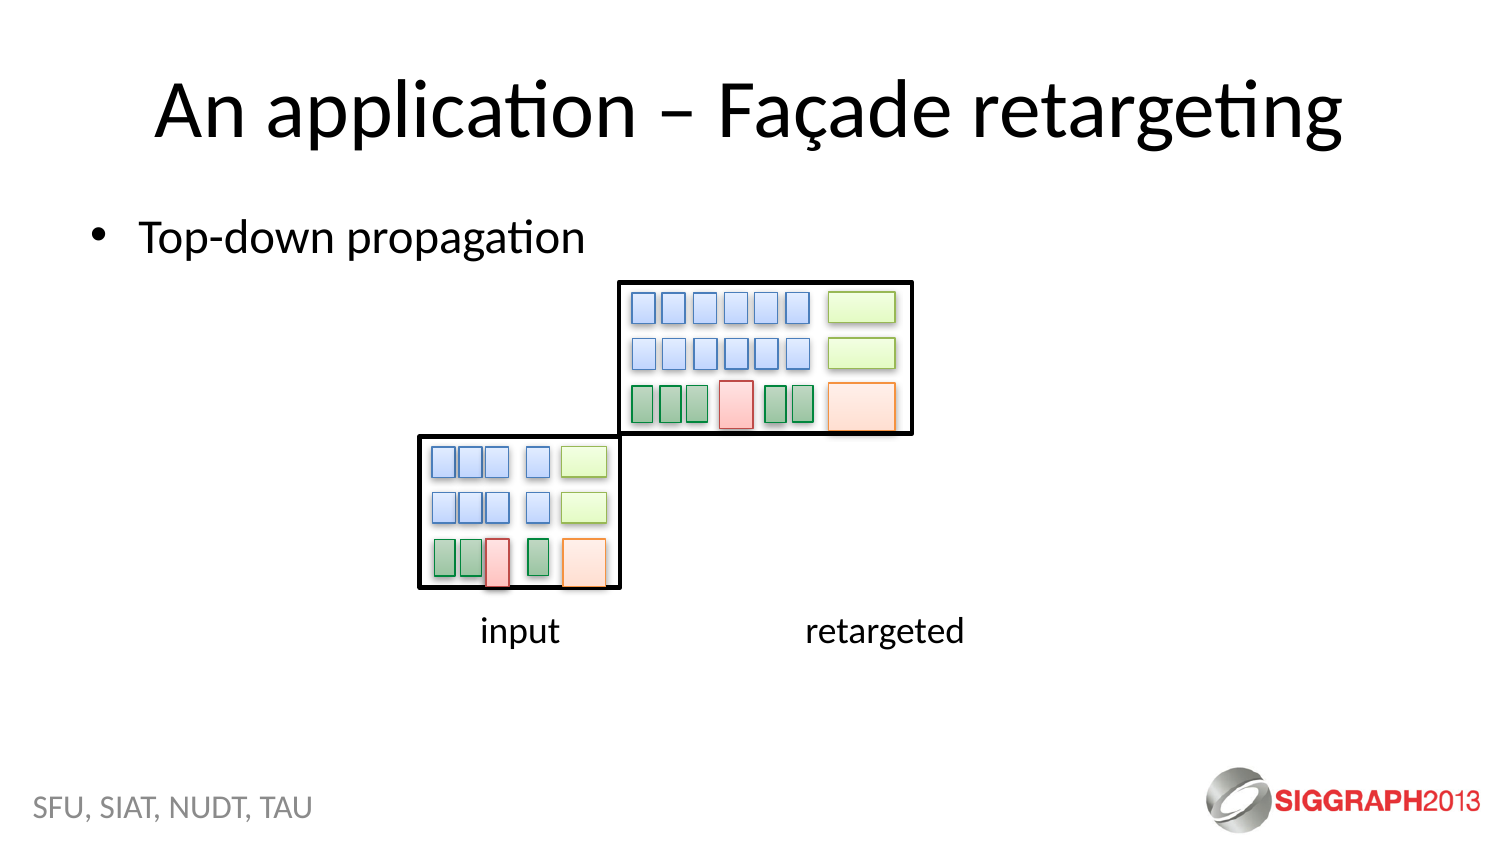

# An application – Façade retargeting
Top-down propagation

input
retargeted
SFU, SIAT, NUDT, TAU